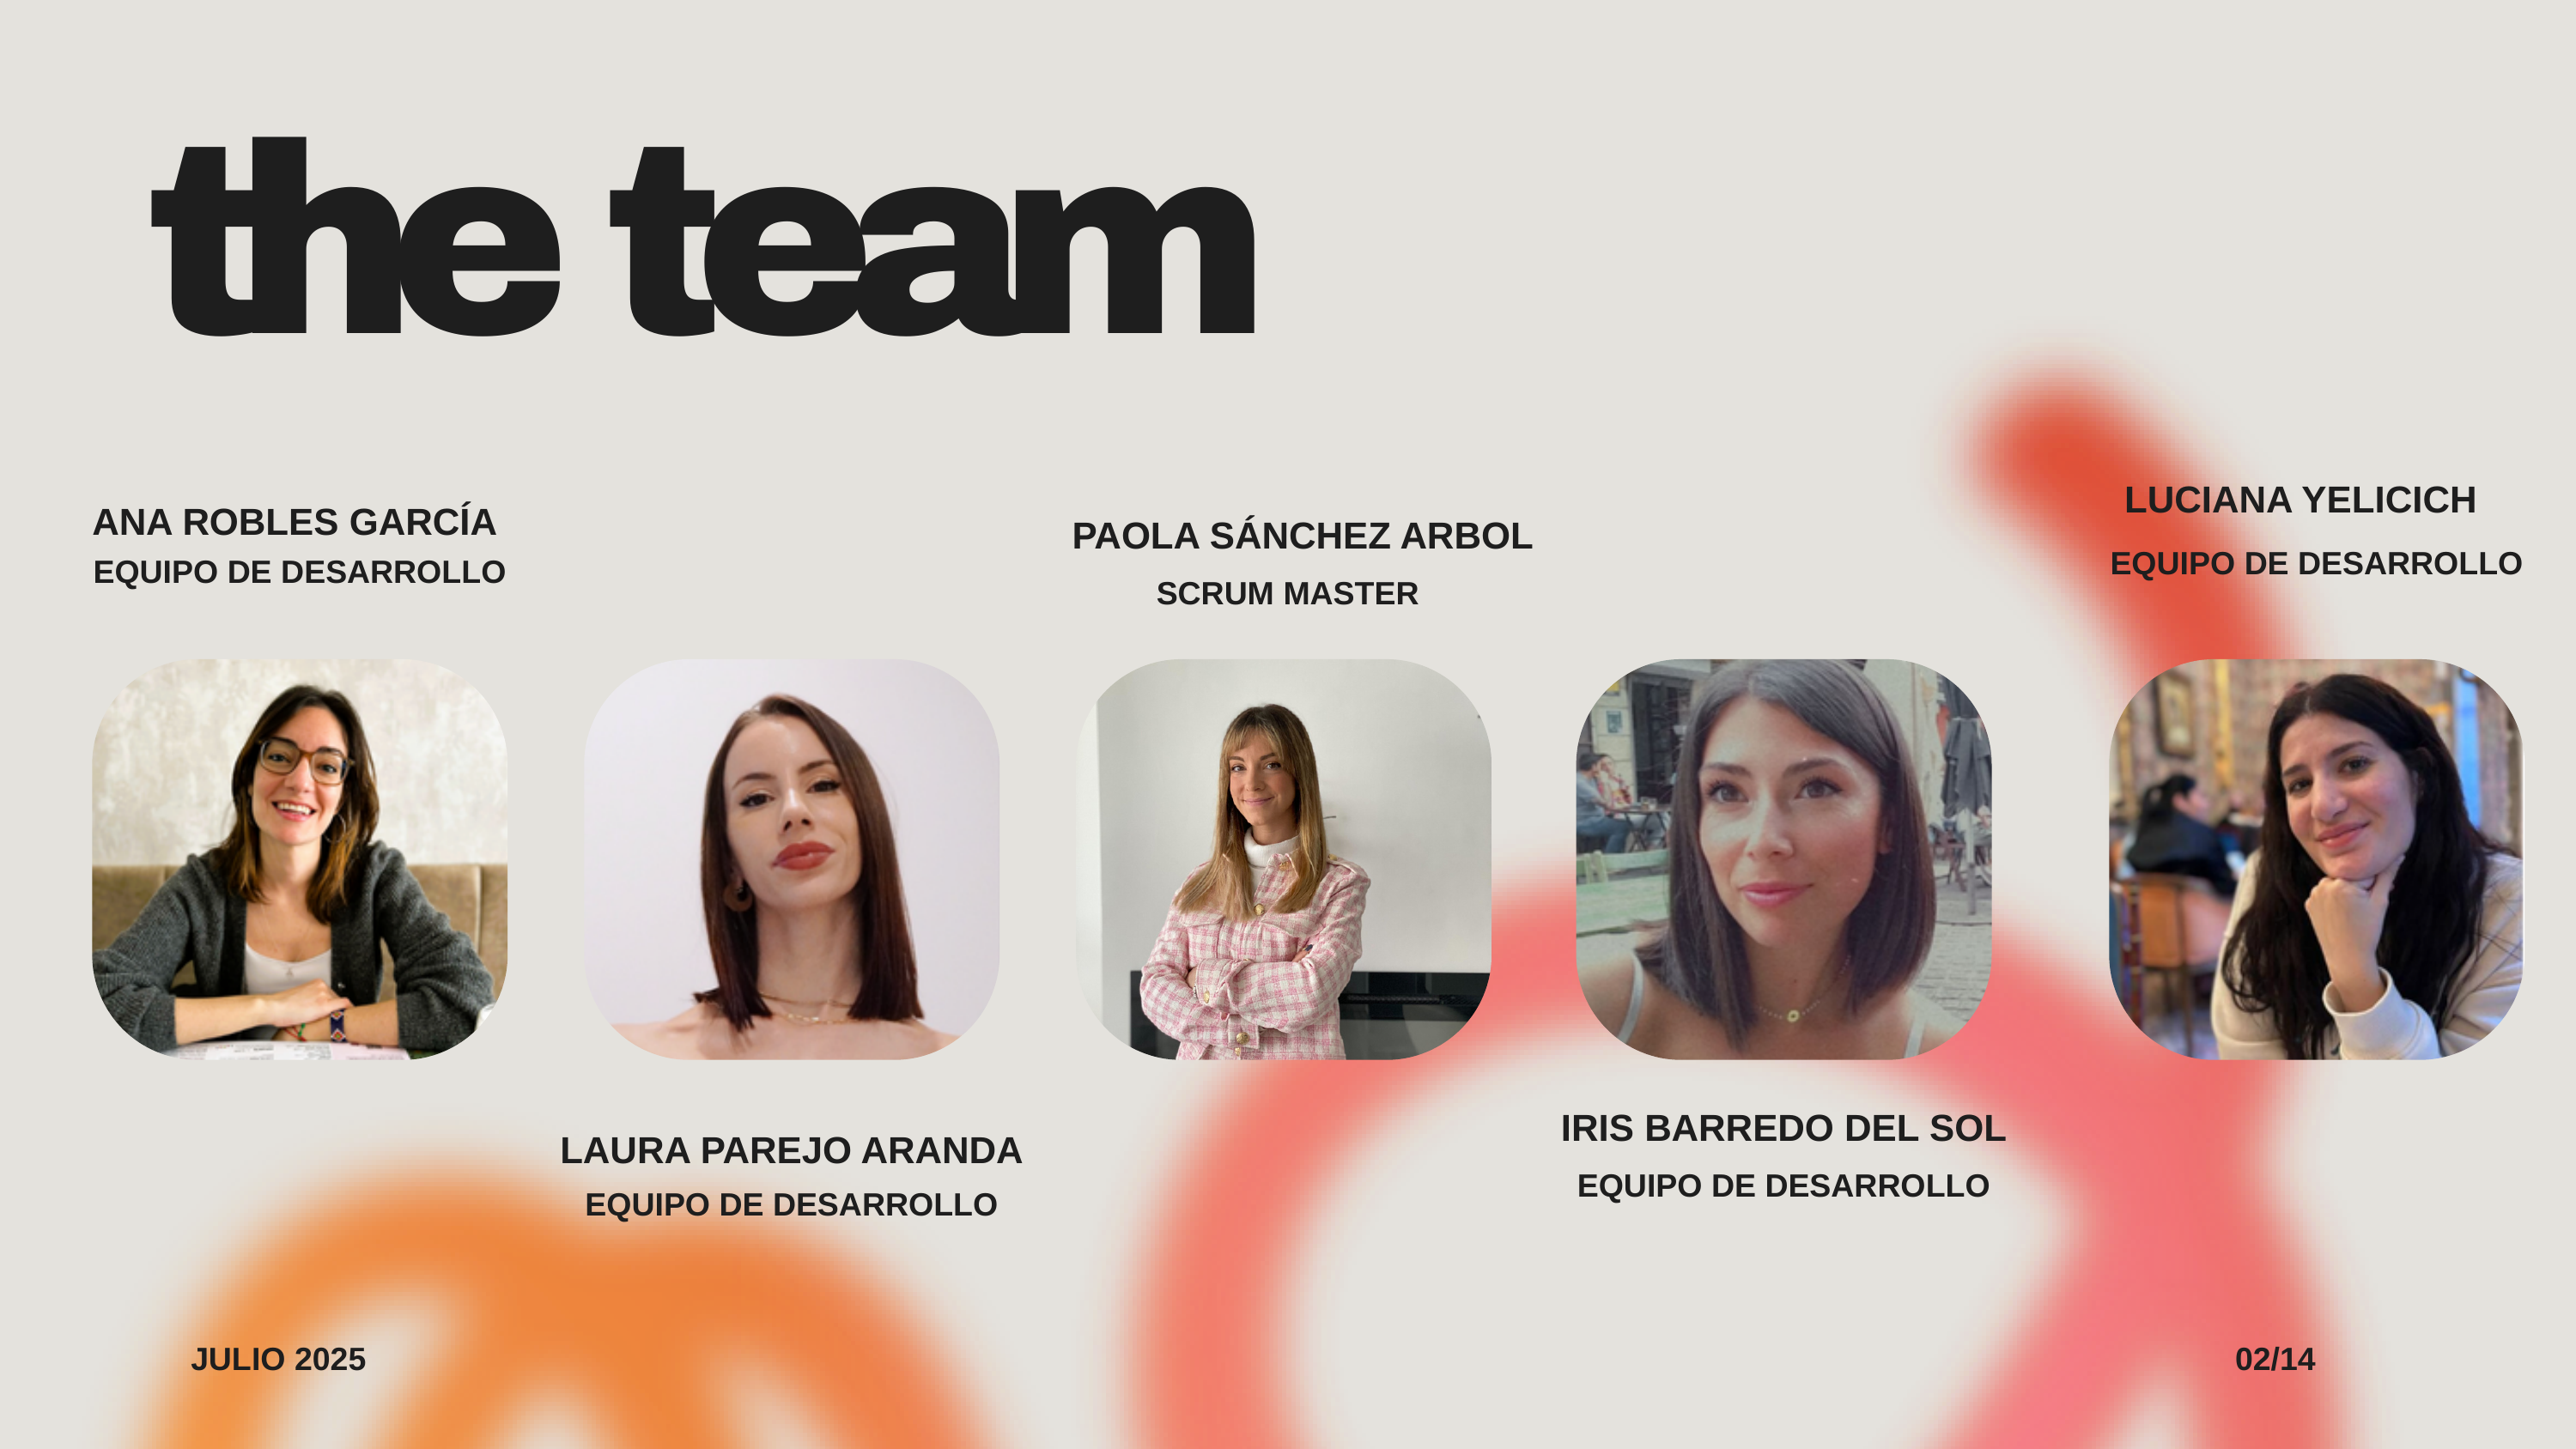

the team

LUCIANA YELICICH
ANA ROBLES GARCÍA
PAOLA SÁNCHEZ ARBOL
EQUIPO DE DESARROLLO
EQUIPO DE DESARROLLO
SCRUM MASTER

IRIS BARREDO DEL SOL
LAURA PAREJO ARANDA
EQUIPO DE DESARROLLO
EQUIPO DE DESARROLLO
JULIO 2025
02/14